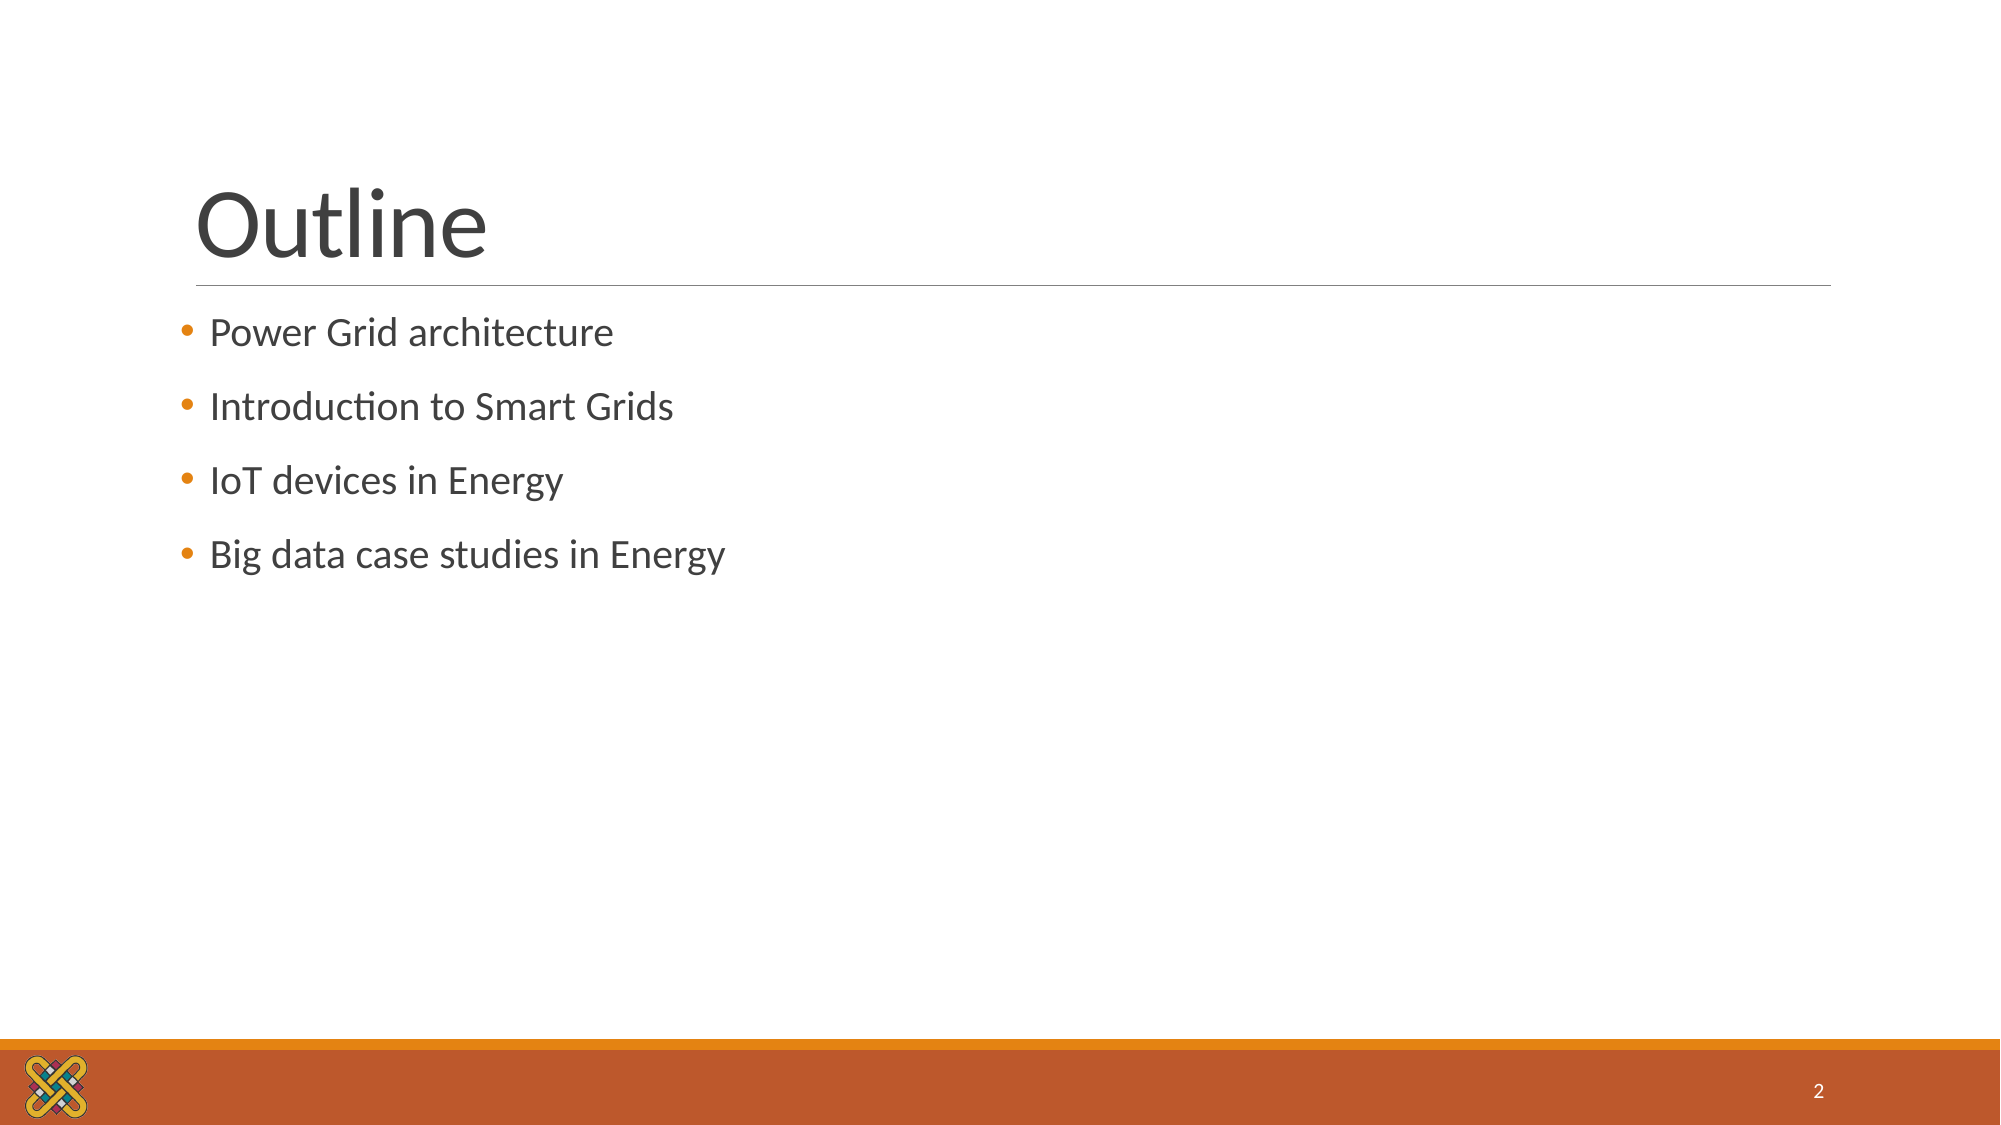

# Outline
Power Grid architecture
Introduction to Smart Grids
IoT devices in Energy
Big data case studies in Energy
2